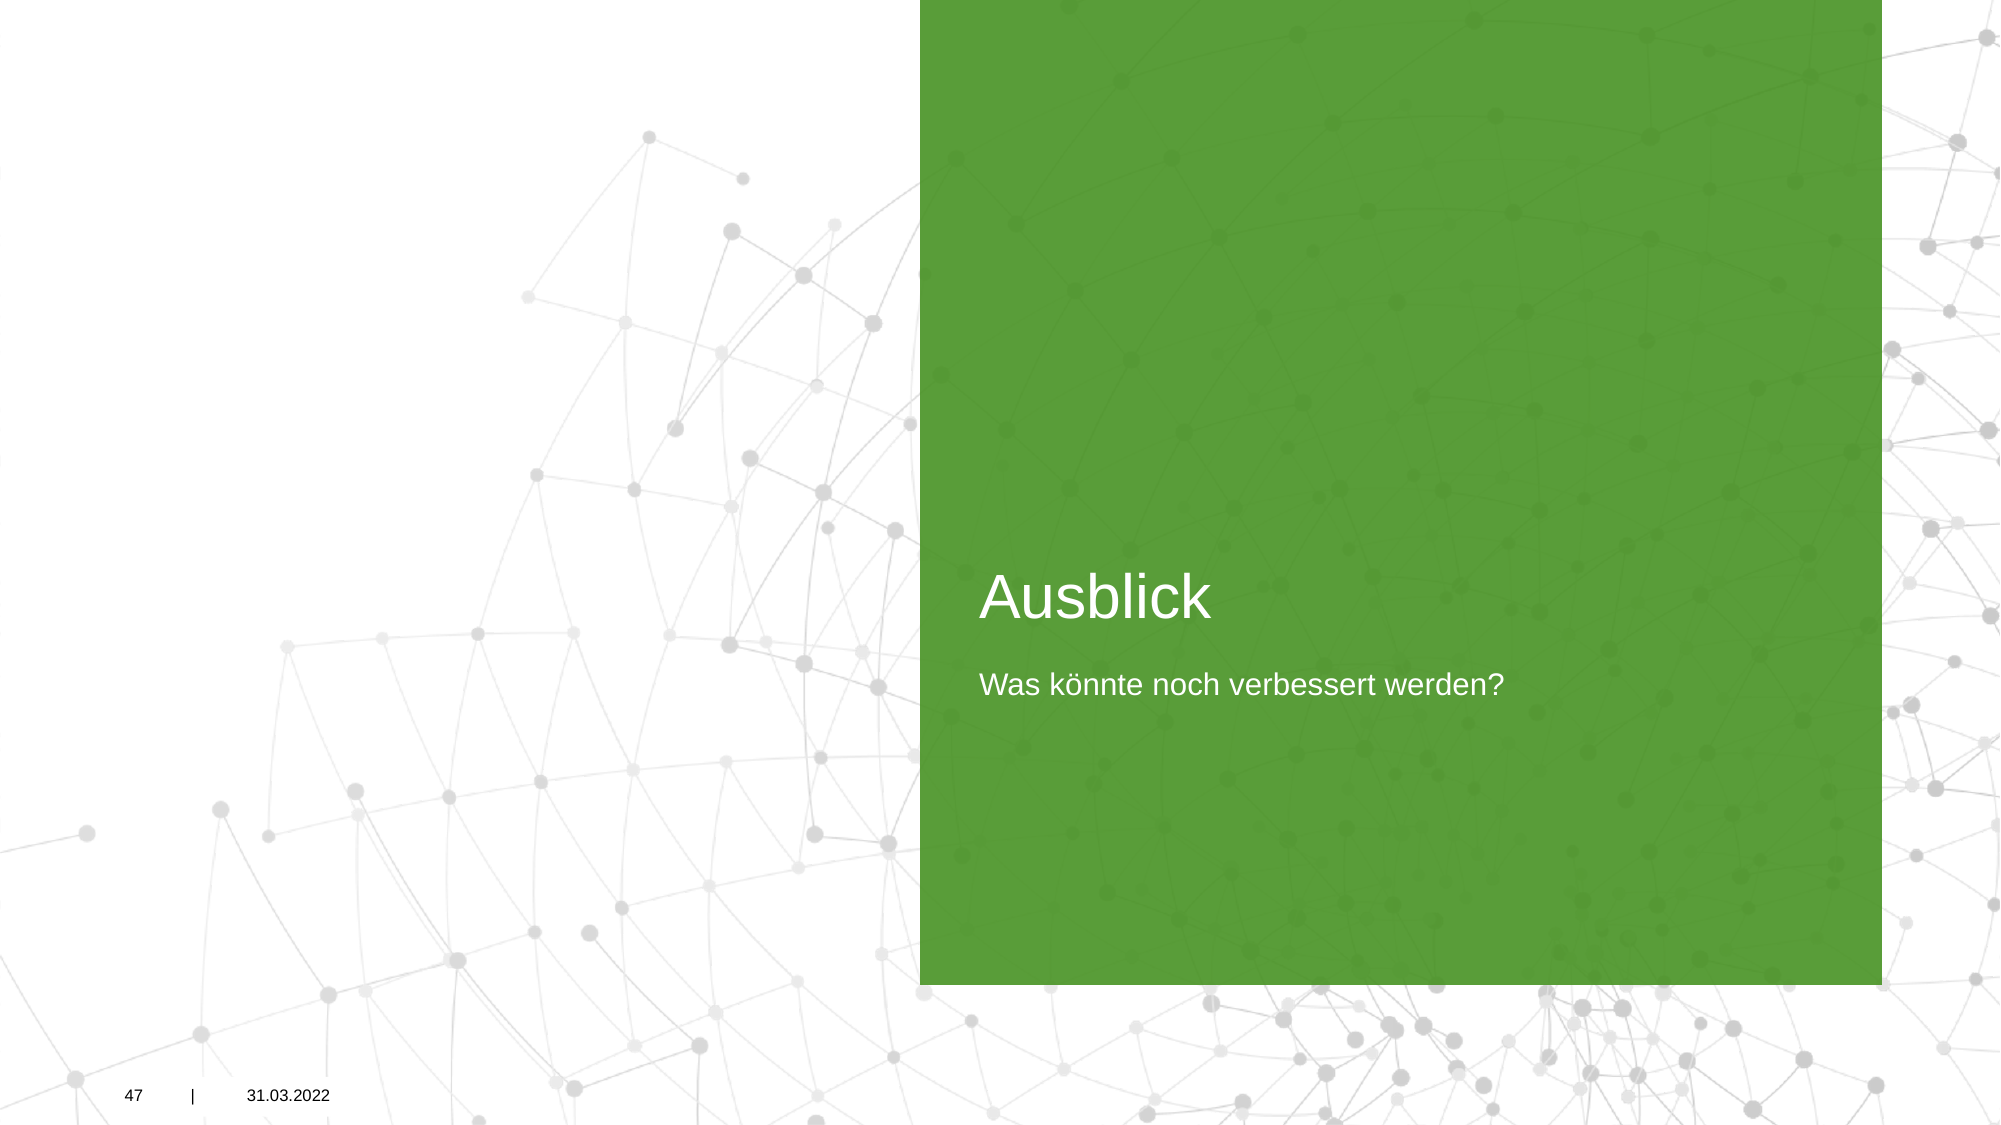

# Ausblick
Was könnte noch verbessert werden?
47          |           31.03.2022